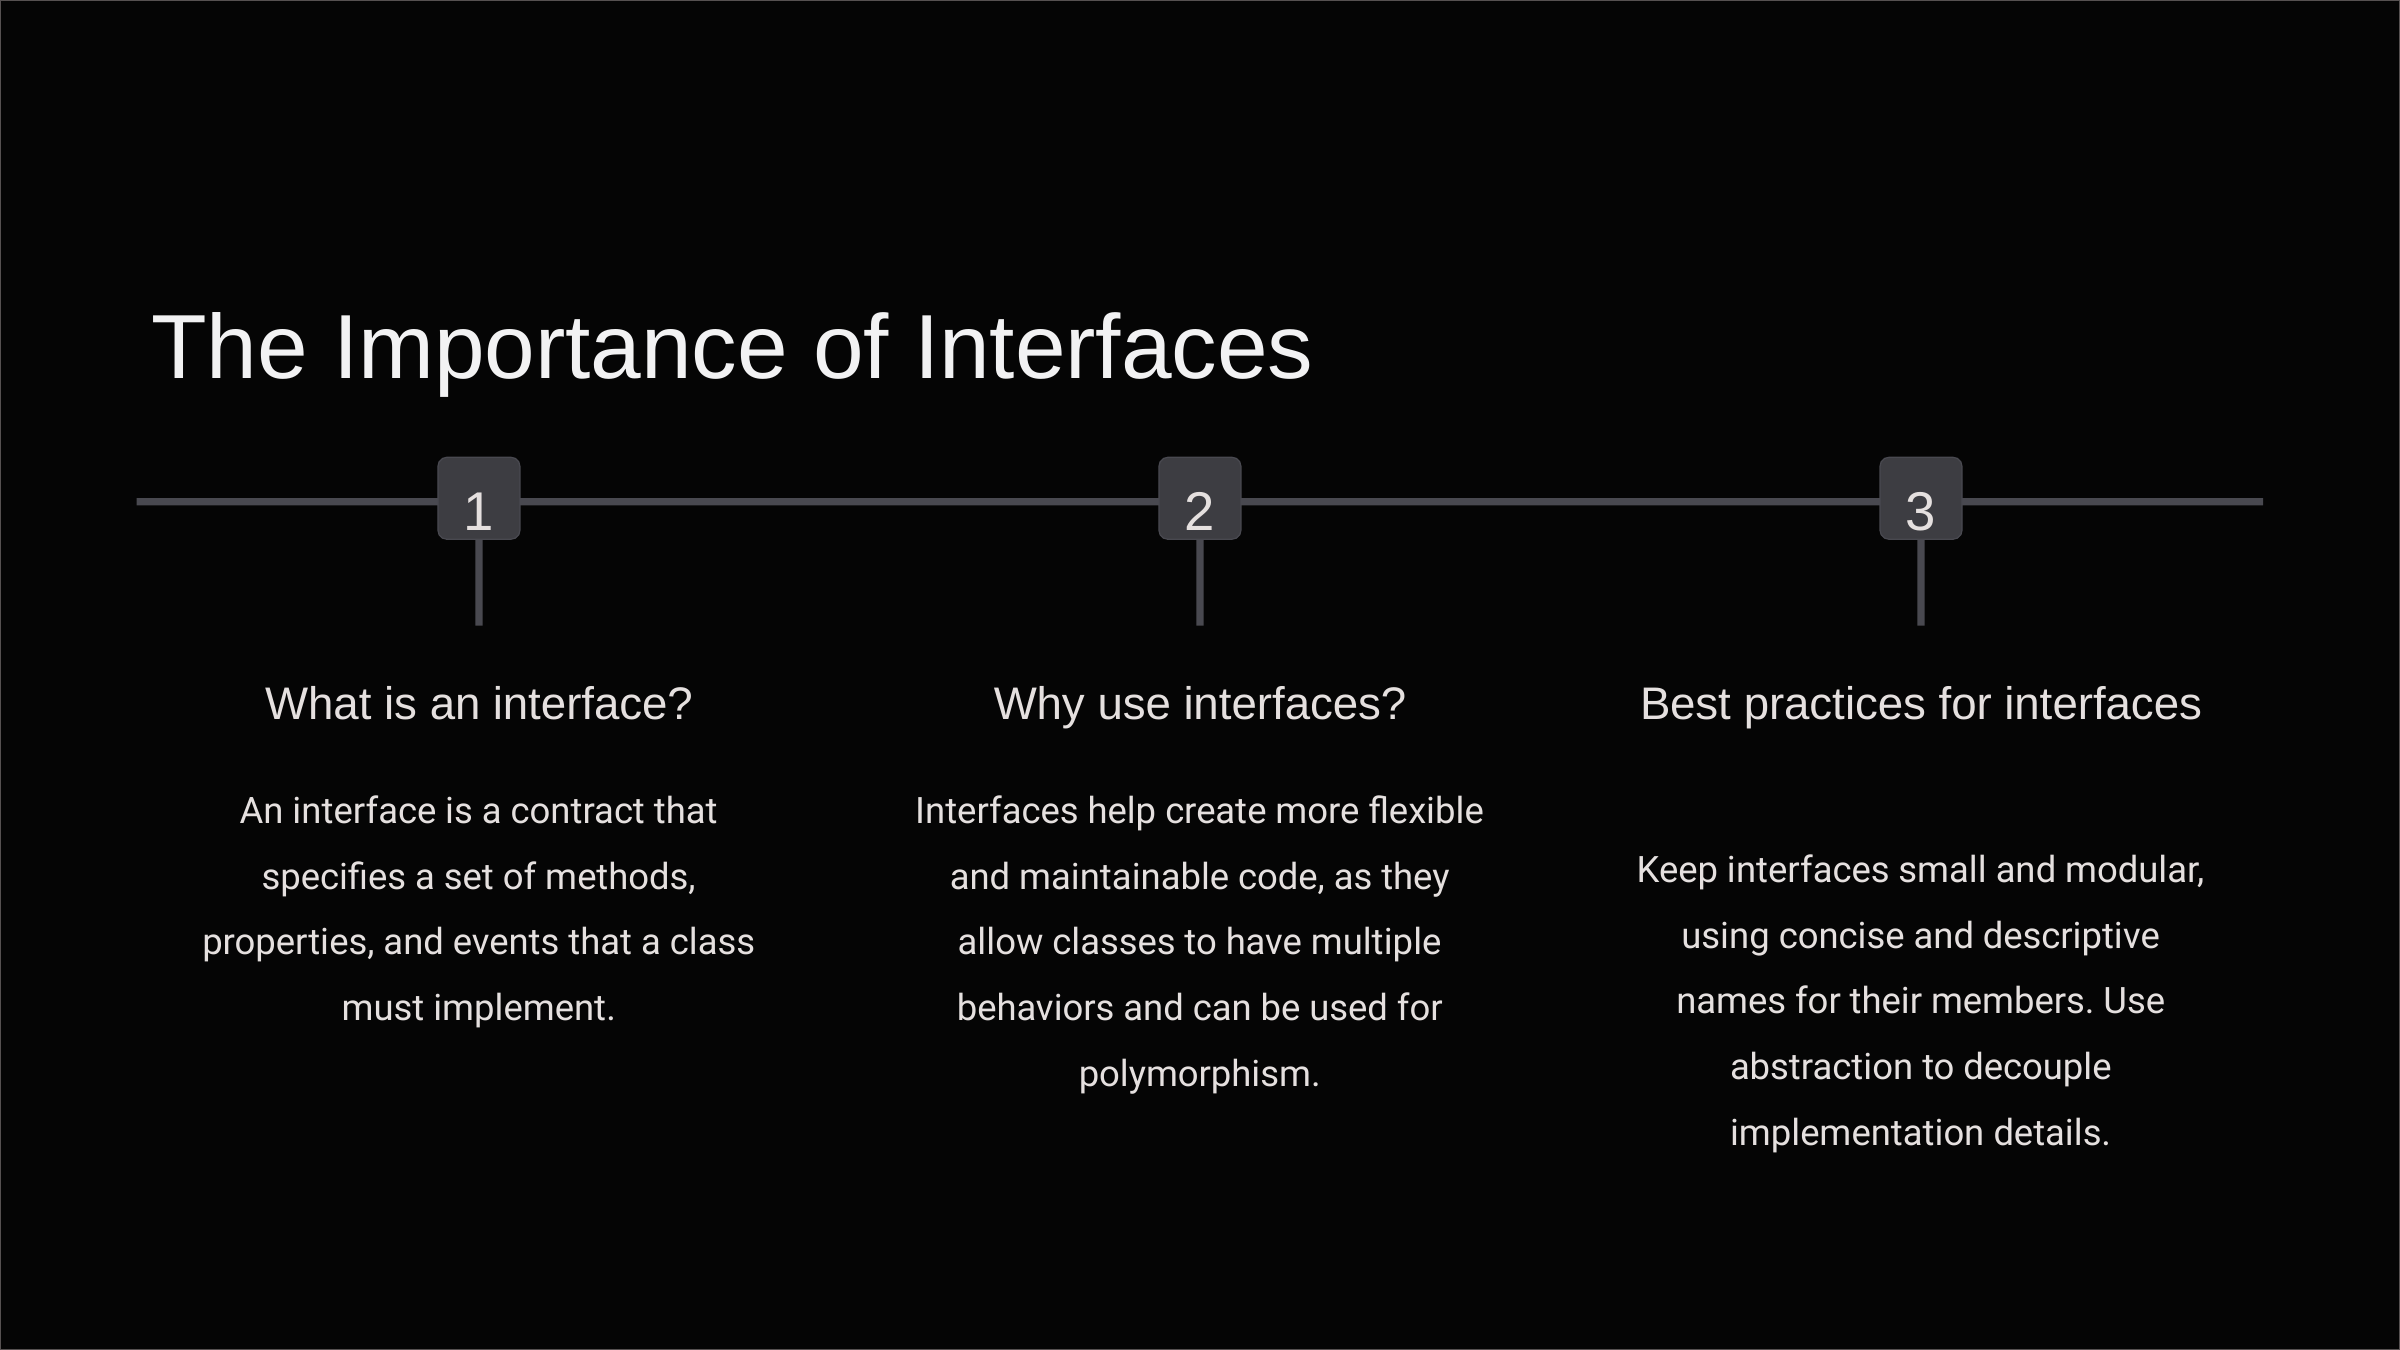

The Importance of Interfaces

1
2
3

What is an interface?
Why use interfaces?
Best practices for interfaces
An interface is a contract that specifies a set of methods, properties, and events that a class must implement.
Interfaces help create more flexible and maintainable code, as they allow classes to have multiple behaviors and can be used for polymorphism.
Keep interfaces small and modular, using concise and descriptive names for their members. Use abstraction to decouple implementation details.